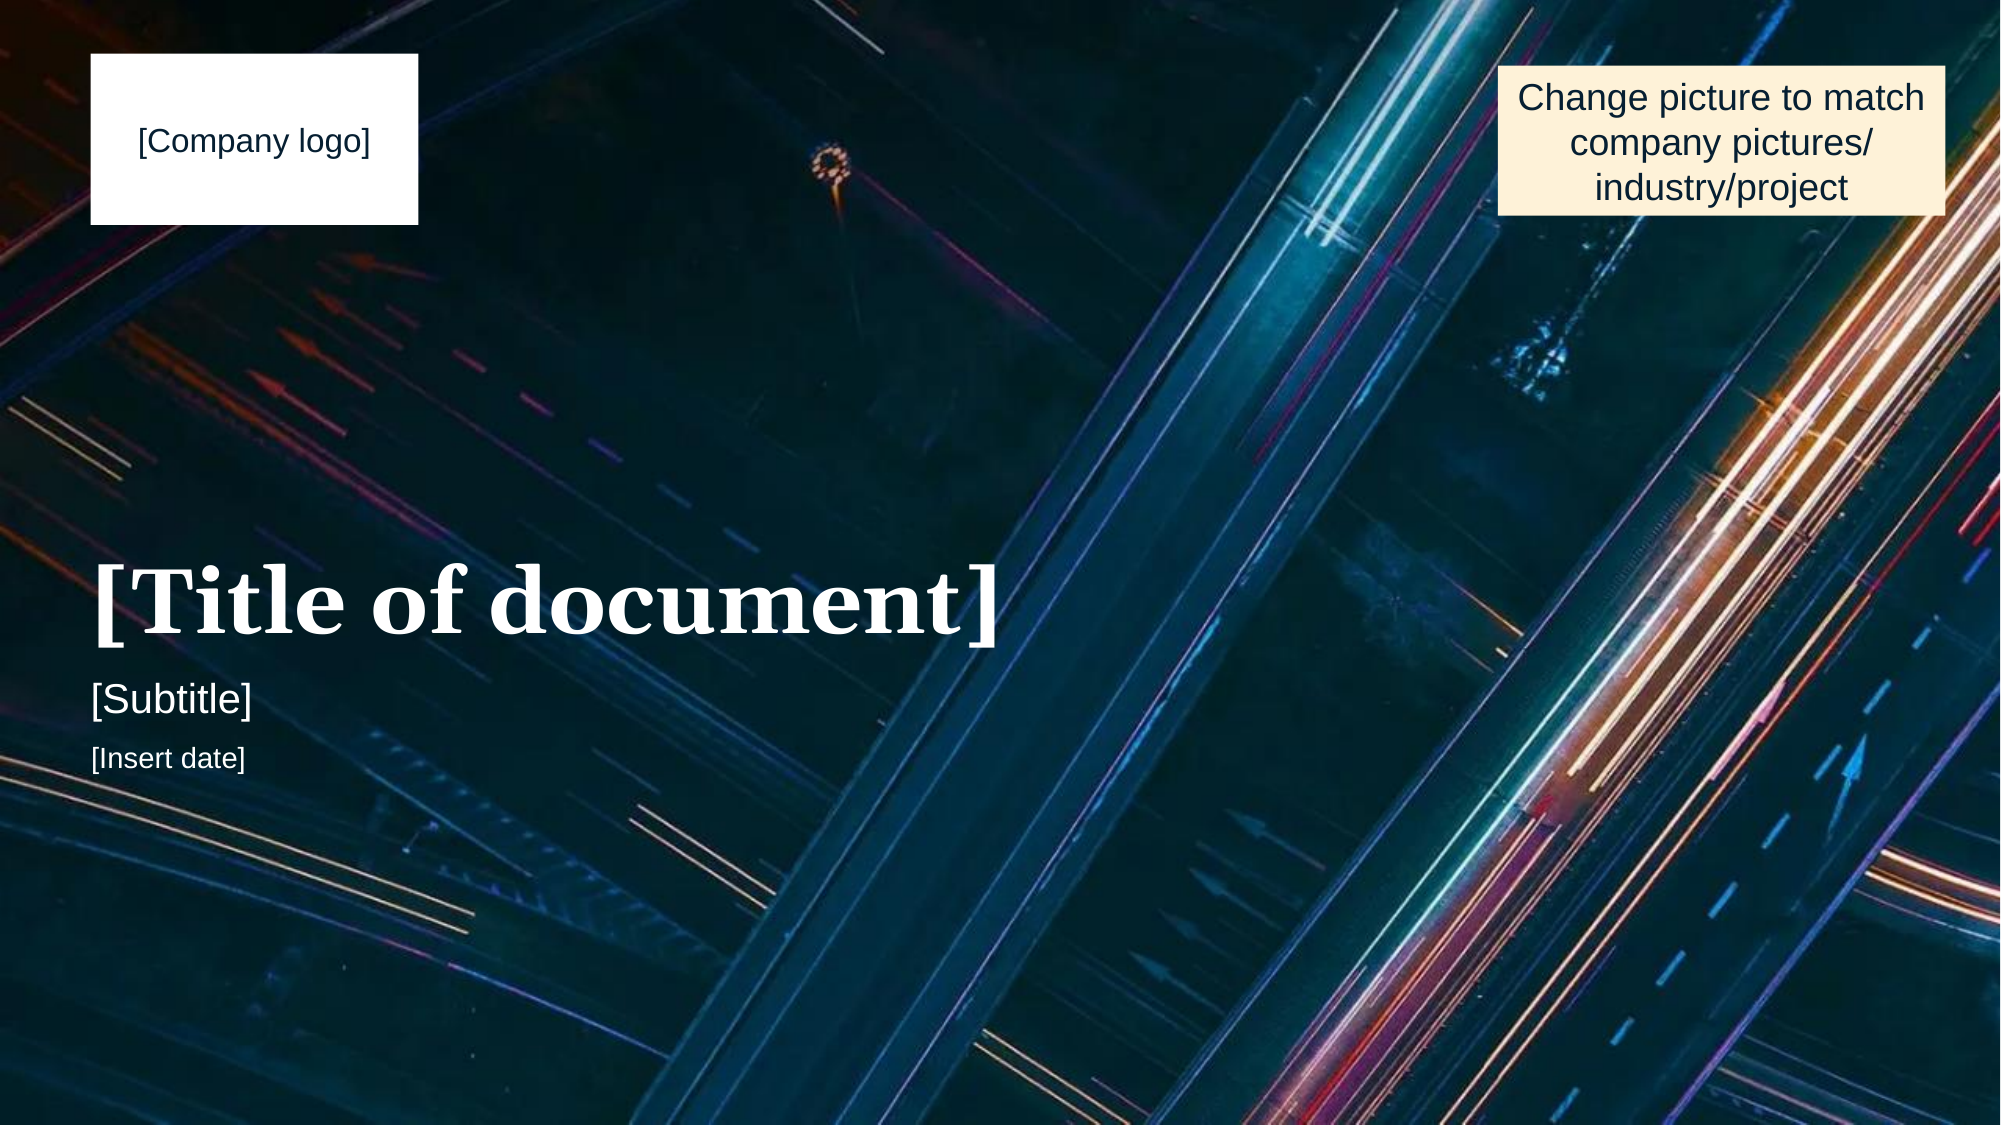

[Company logo]
Change picture to match company pictures/ industry/project
# [Title of document]

[Subtitle]
[Insert date]